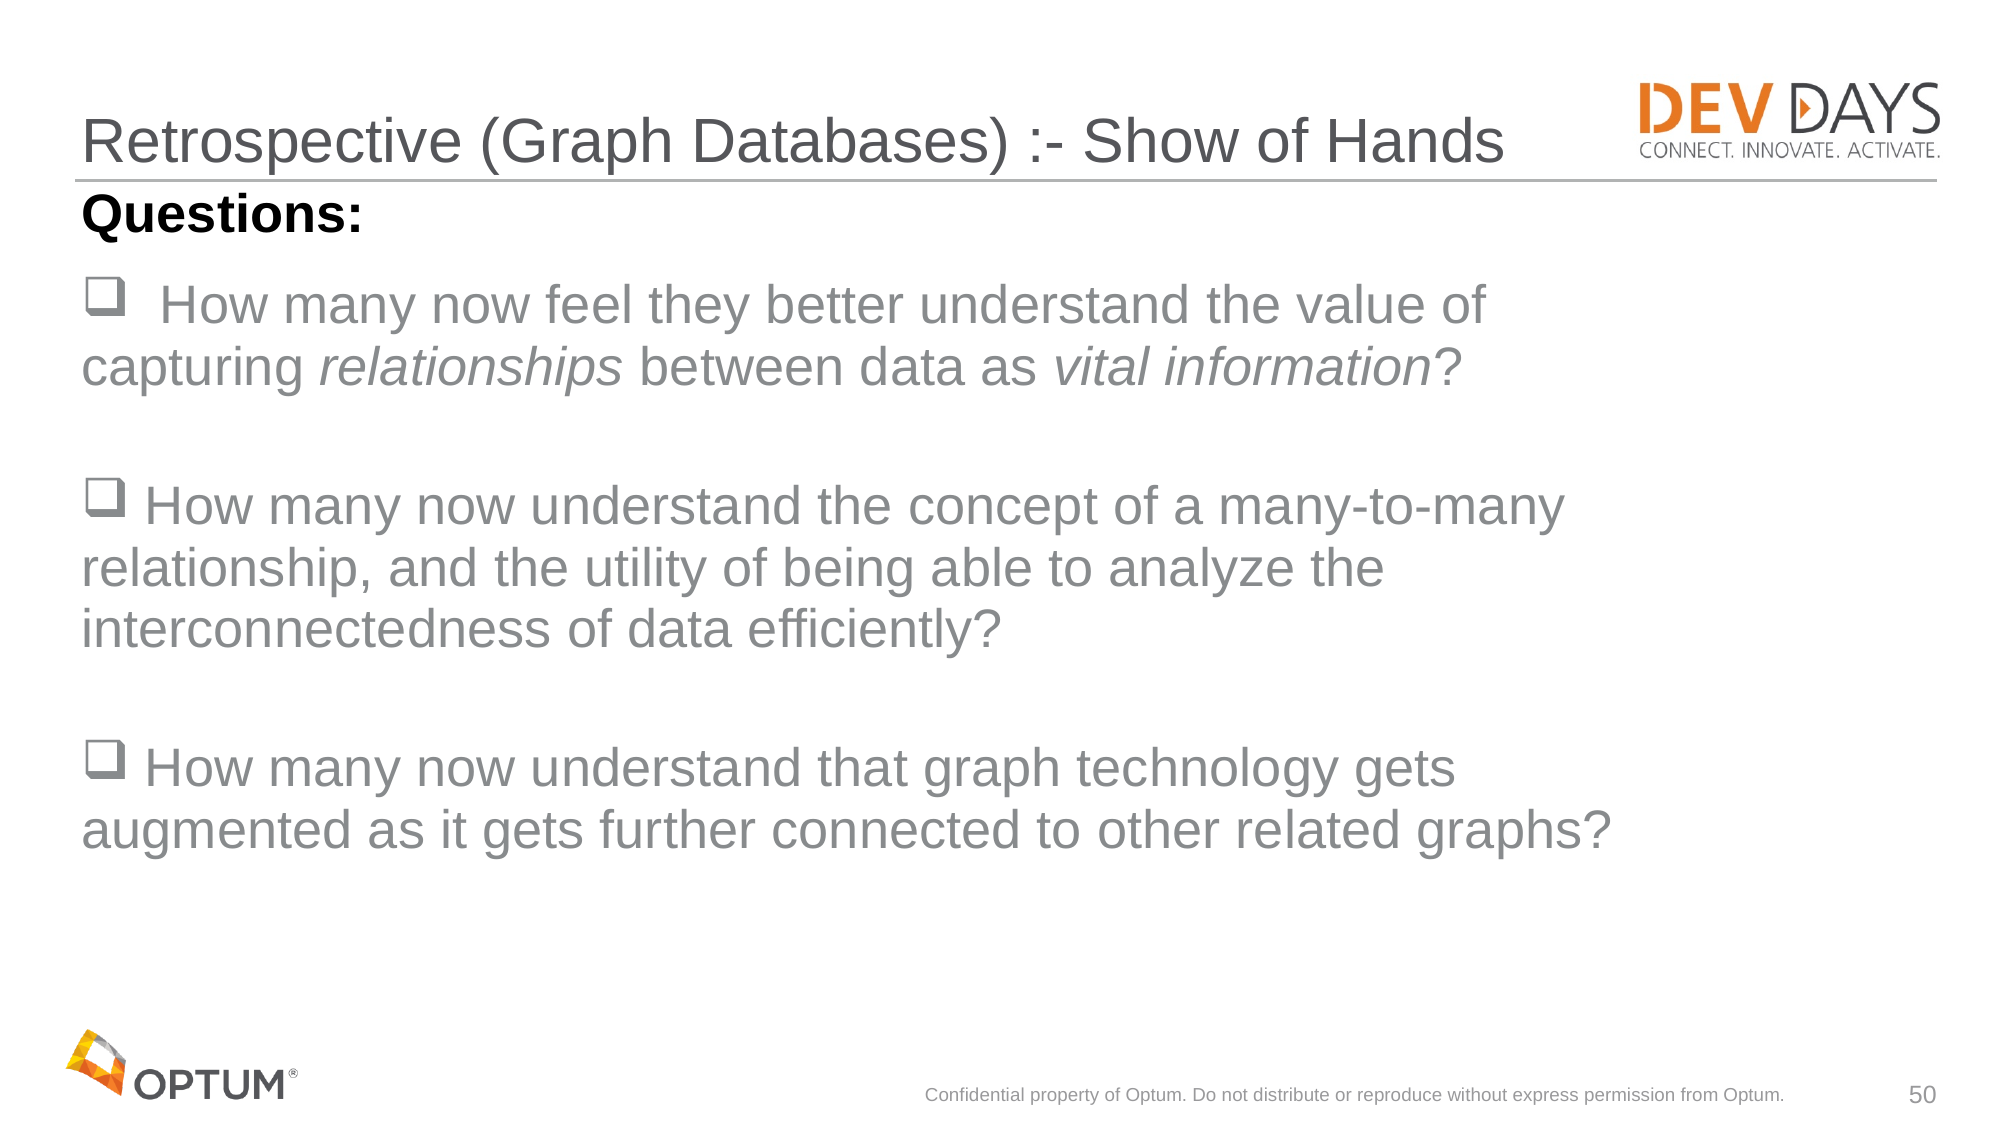

# Retrospective (Graph Databases) :- Show of Hands
Questions:
  How many now feel they better understand the value of capturing relationships between data as vital information?

 How many now understand the concept of a many-to-many relationship, and the utility of being able to analyze the interconnectedness of data efficiently?

 How many now understand that graph technology gets augmented as it gets further connected to other related graphs?

Confidential property of Optum. Do not distribute or reproduce without express permission from Optum.
50